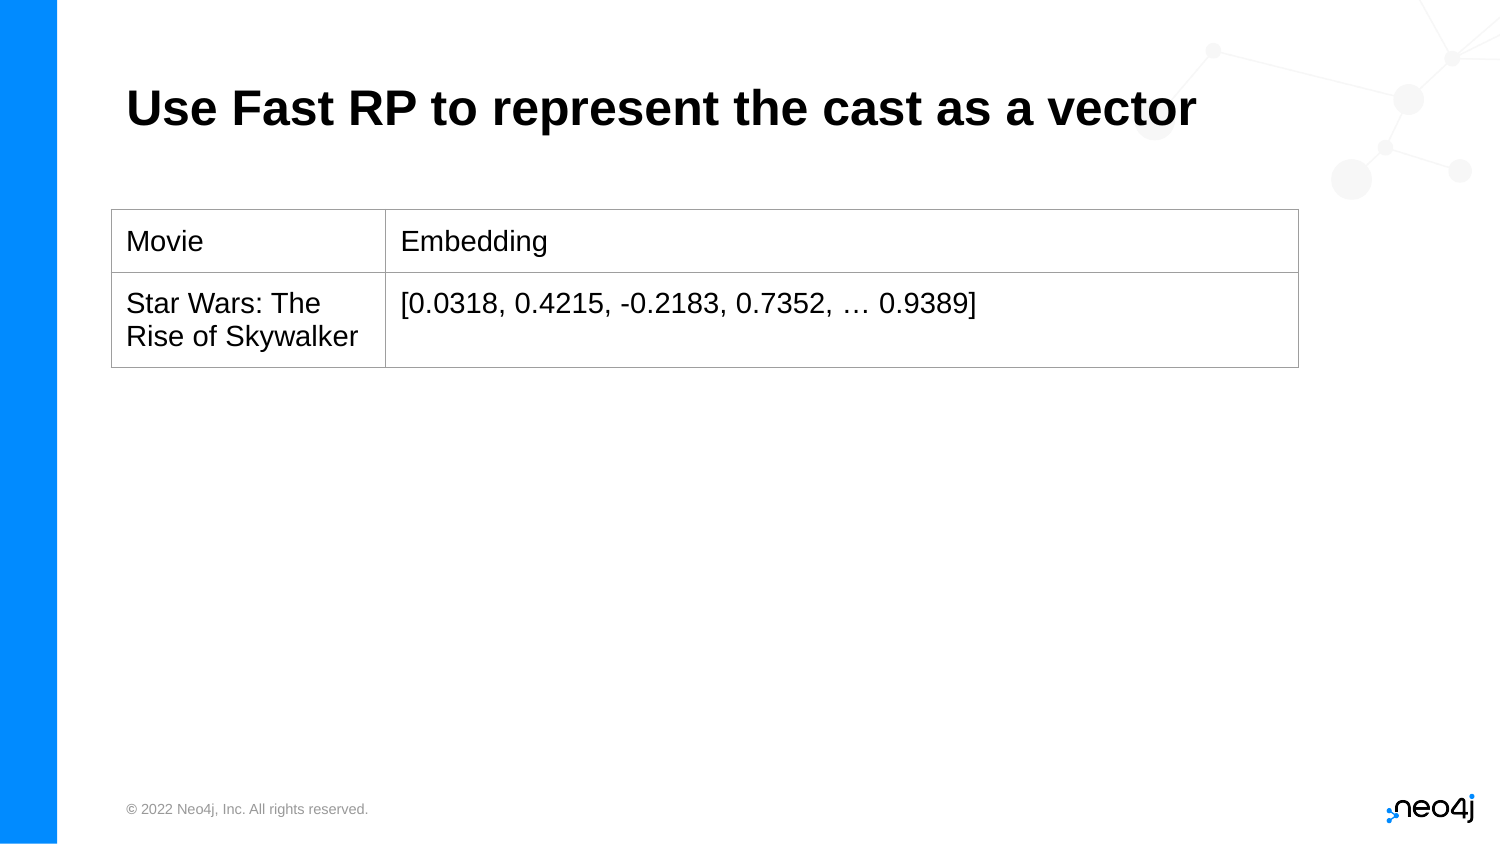

# Use Fast RP to represent the cast as a vector
| Movie | Embedding |
| --- | --- |
| Star Wars: The Rise of Skywalker | [0.0318, 0.4215, -0.2183, 0.7352, … 0.9389] |